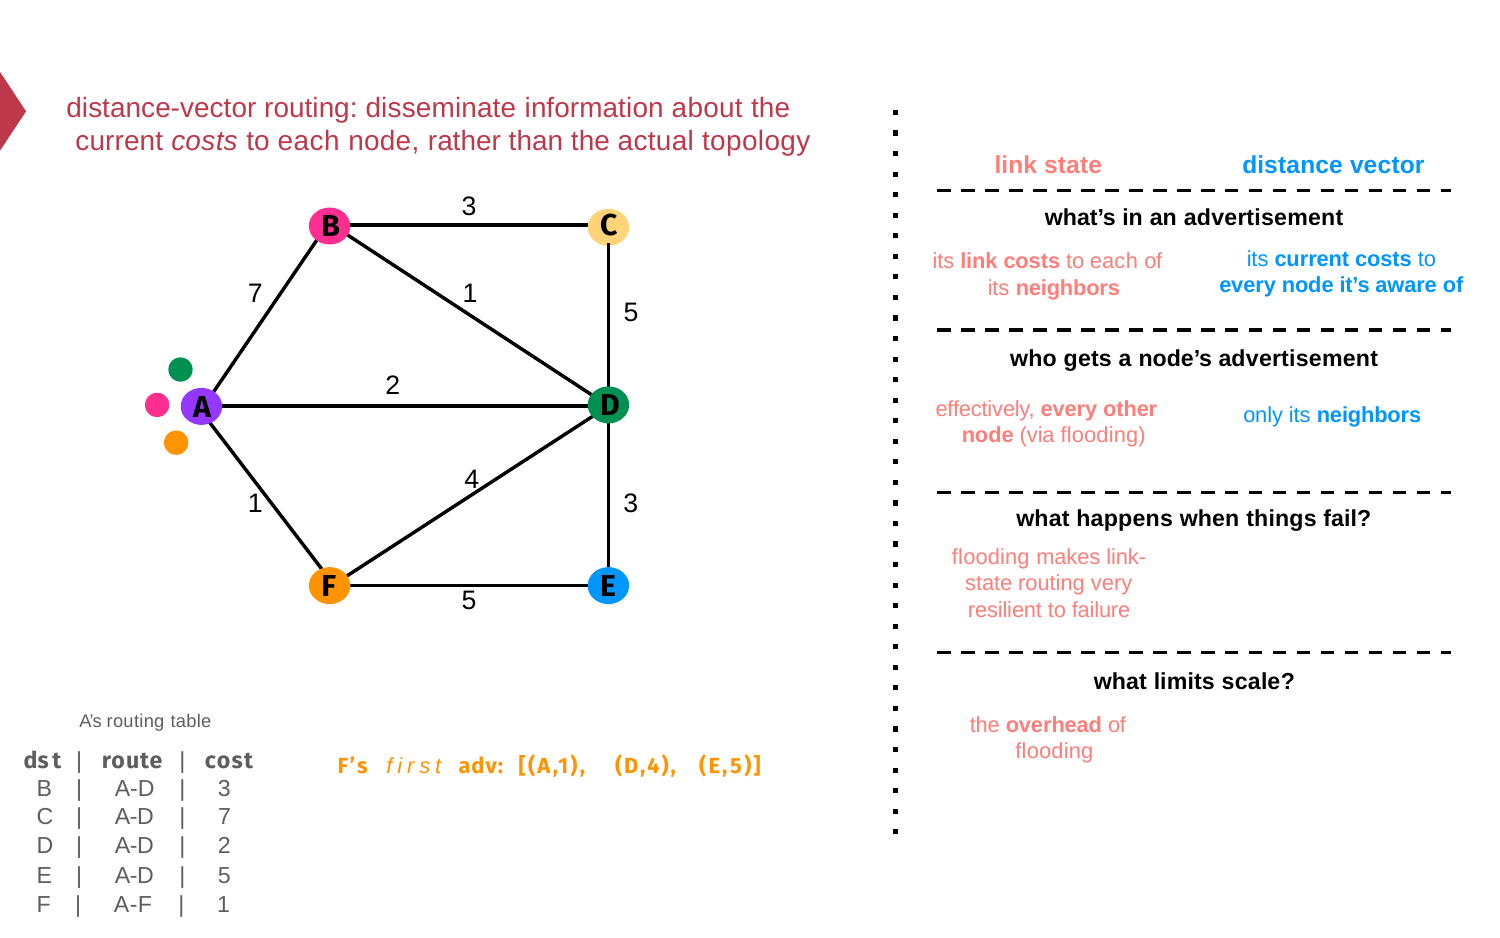

# distance-vector routing: disseminate information about the  current costs to each node, rather than the actual topology

link state	distance vector

what’s in an advertisement
3

C
B

its current costs to
every node it’s aware of
its link costs to each of  its neighbors
7
1
5

who gets a node’s advertisement

2
D
A

effectively, every other  node (via flooding)
only its neighbors
4
1
3
what happens when things fail?
flooding makes link-  state routing very  resilient to failure

F
E

5

what limits scale?
A’s routing table
dst	|	route	|	cost
the overhead of  flooding
F’s	first	adv:	[(A,1),	(D,4),	(E,5)]
B	|	A-D	|	3  C	|	A-D	|   7
D	|	A-D	|	2
E	|	A-D	|	5

F
|
A-F
|
1